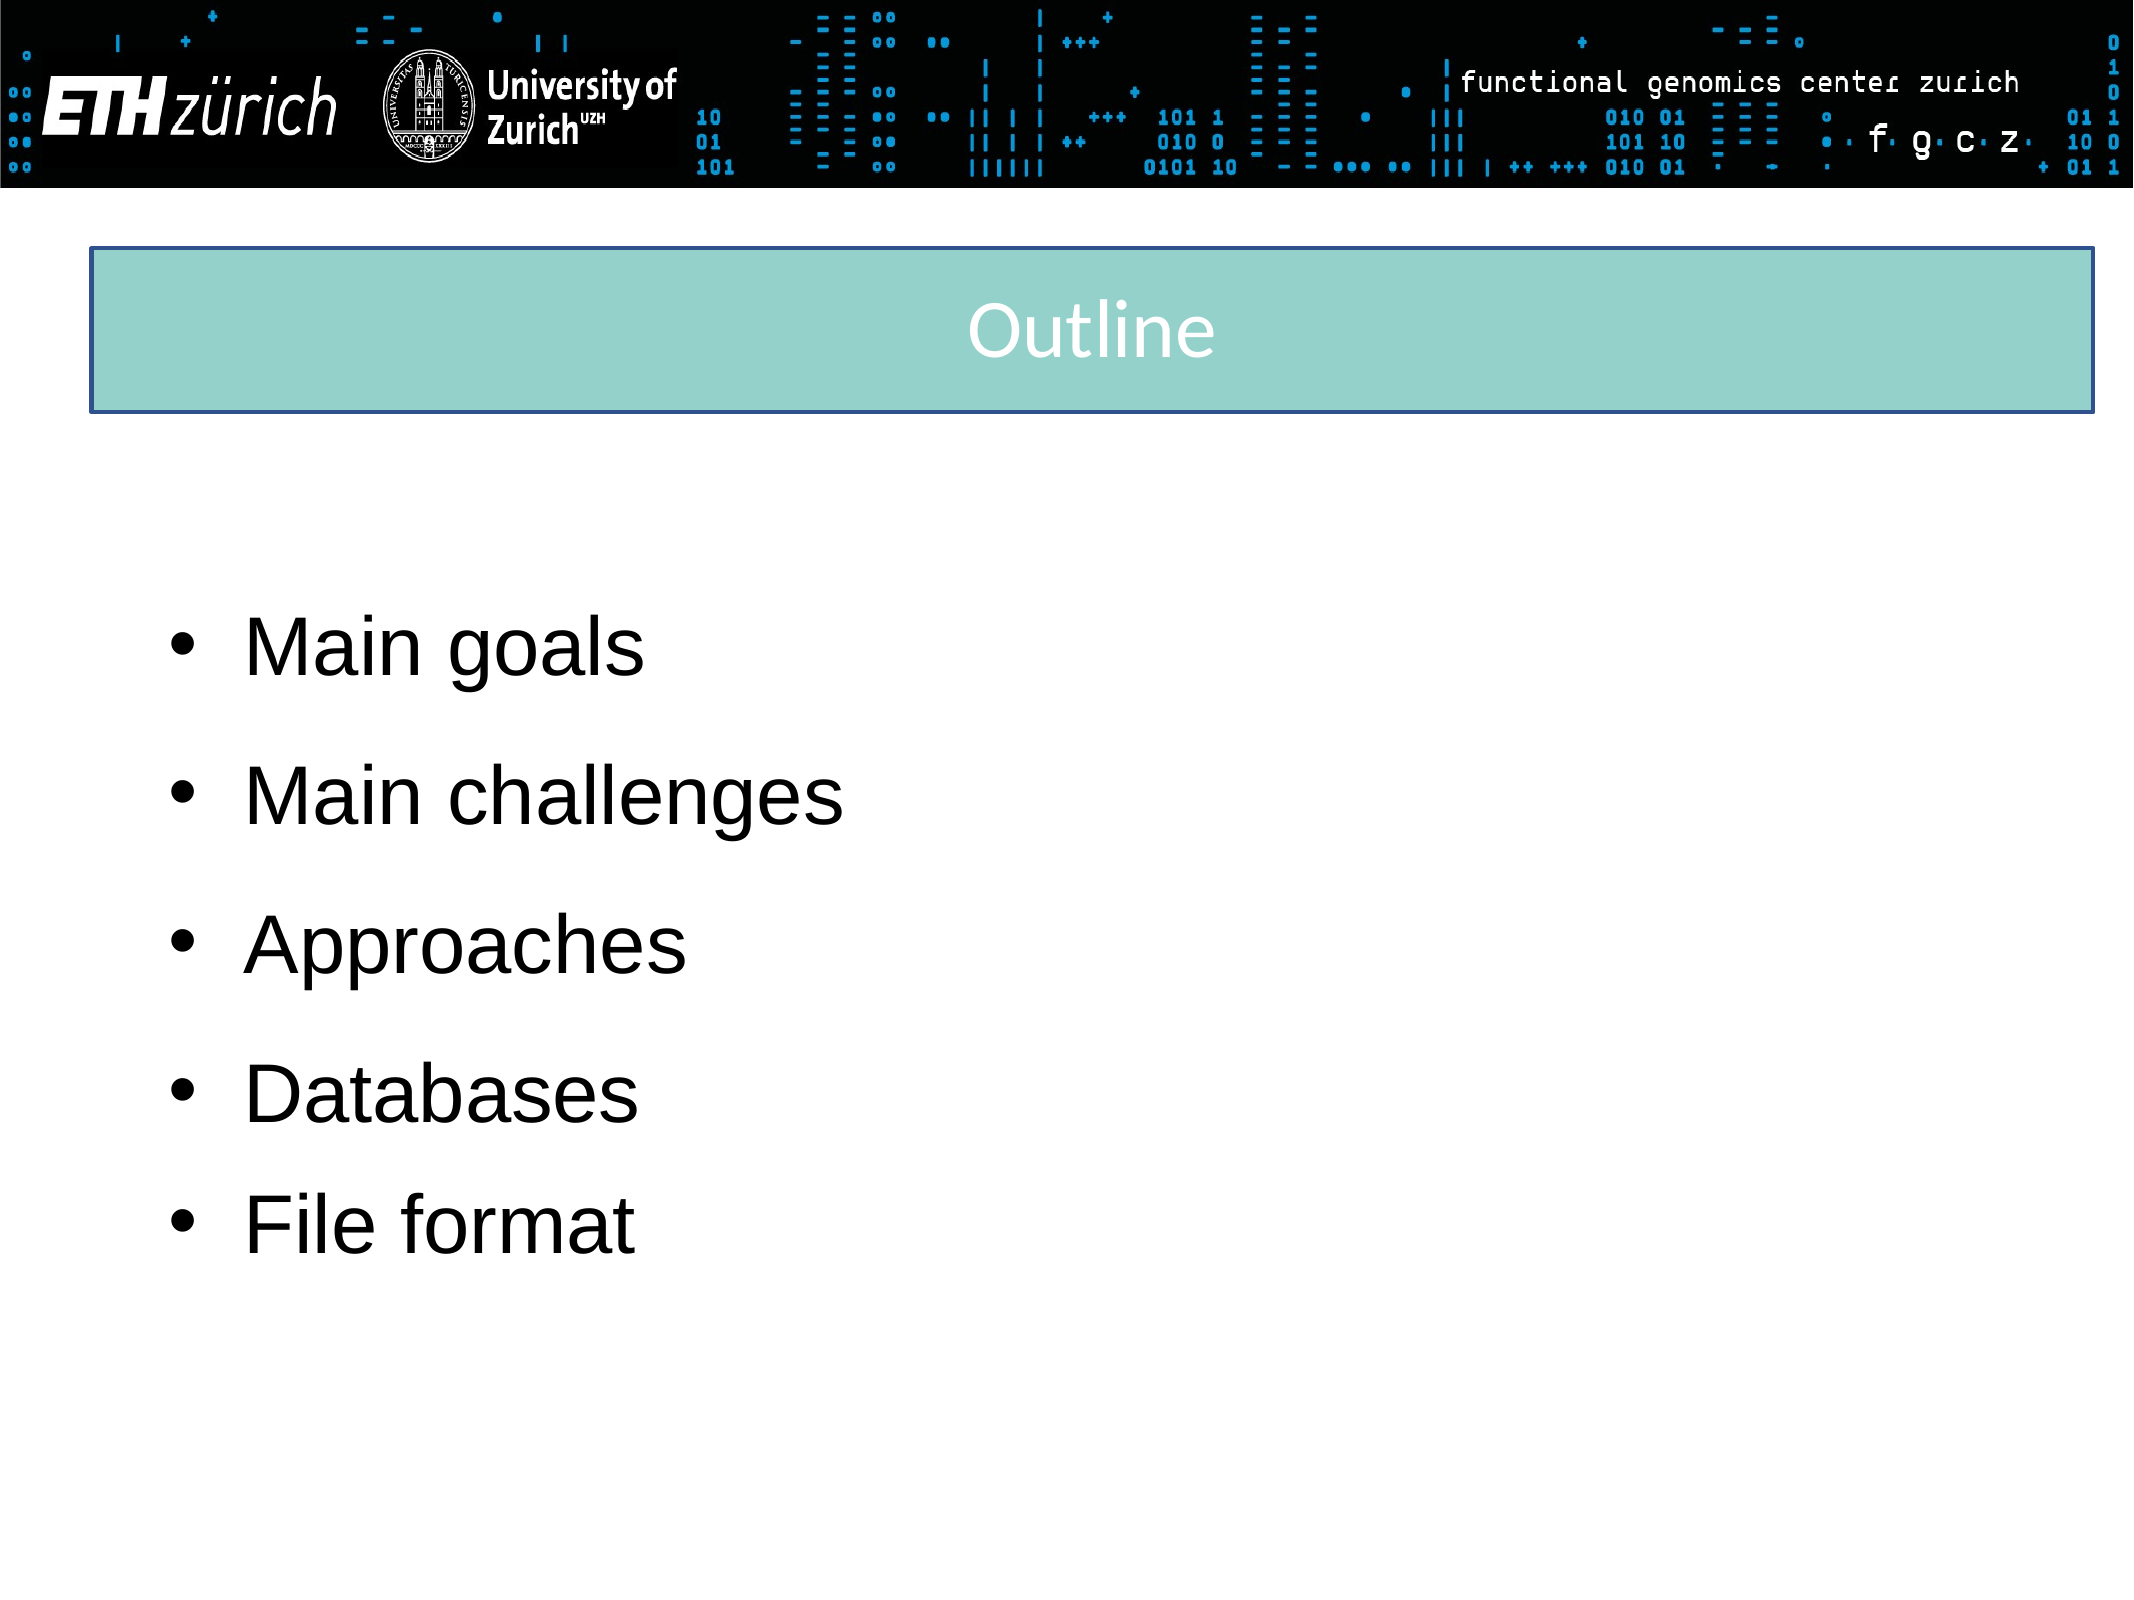

Outline
Main goals
Main challenges
Approaches
Databases
File format